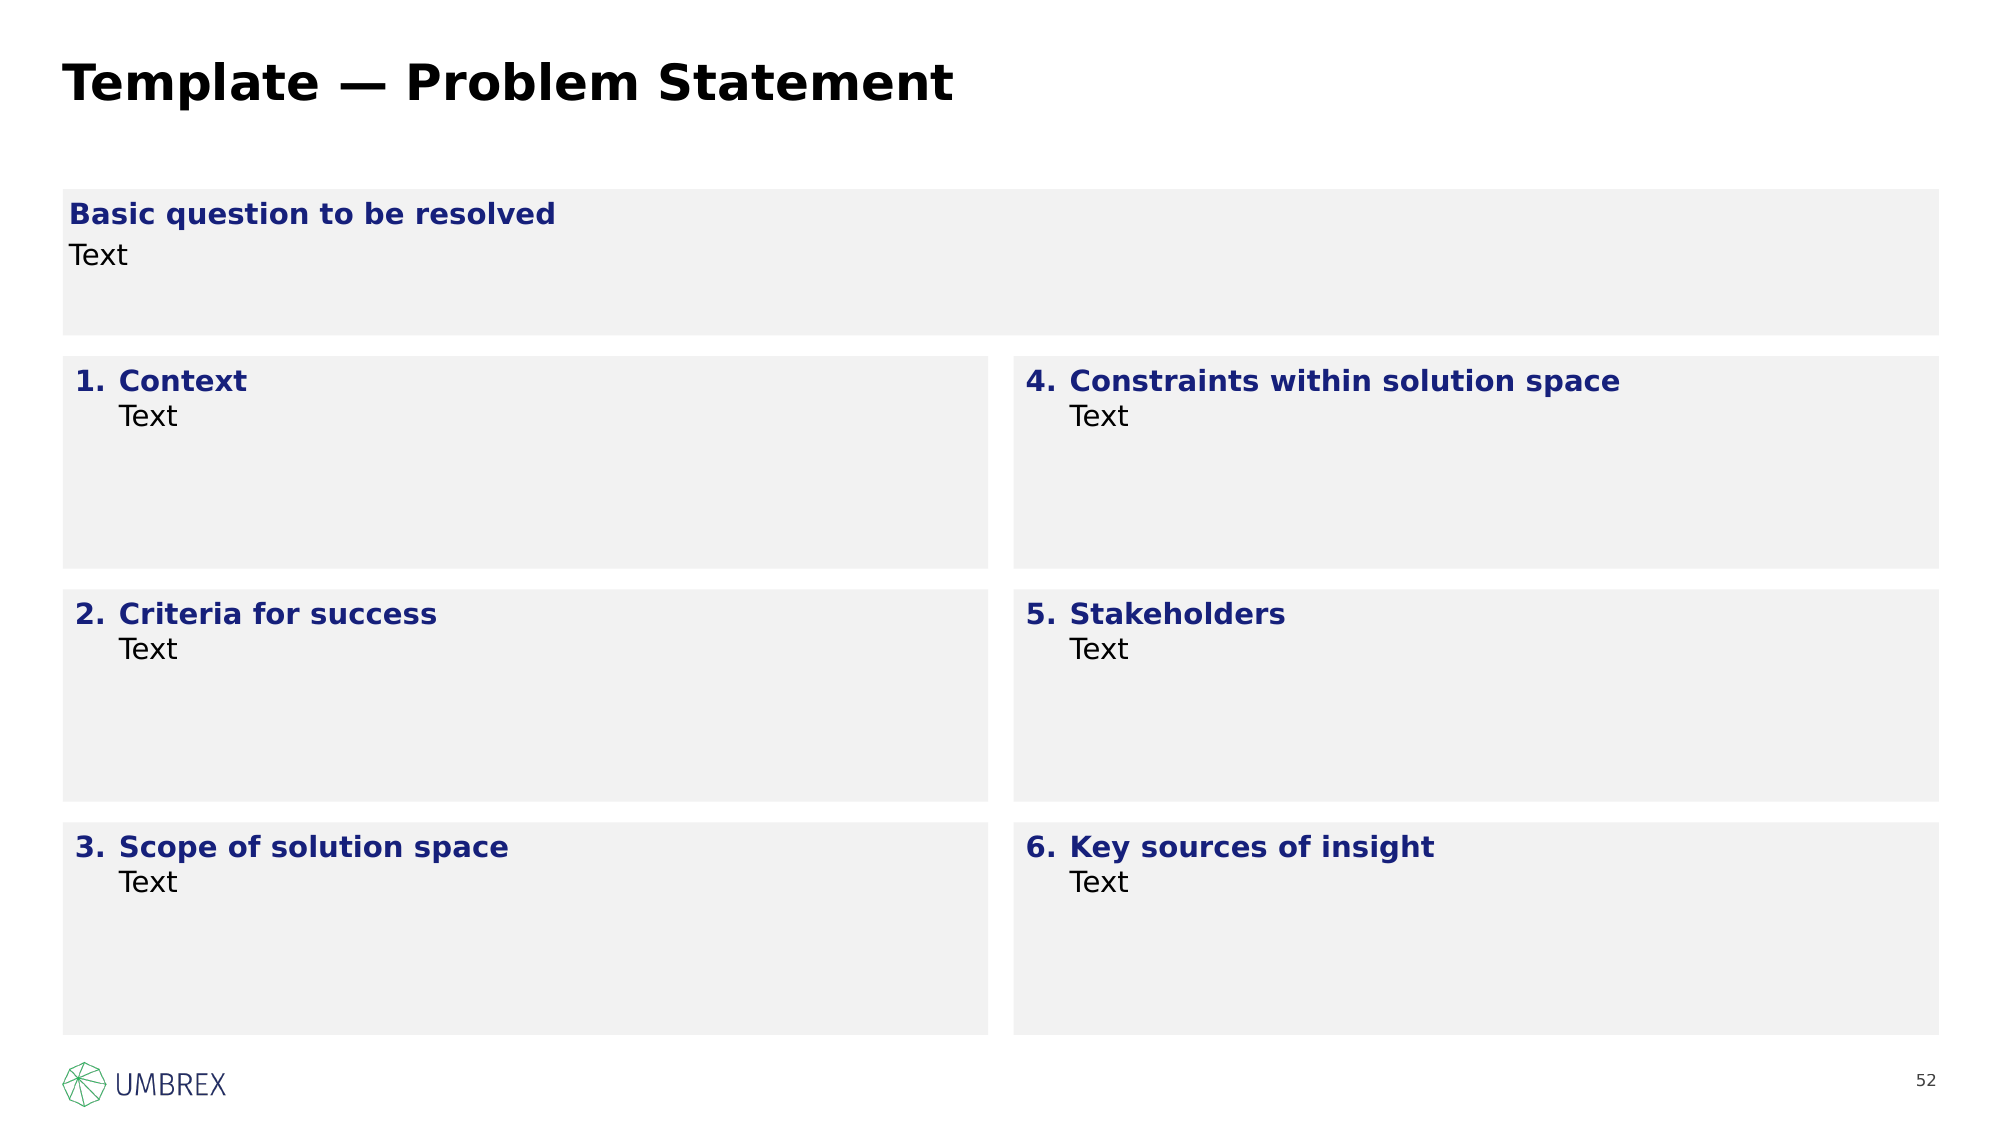

# Template — Problem Statement
Basic question to be resolved
Text
Context
Text
Constraints within solution space
Text
Criteria for success
Text
Stakeholders
Text
Scope of solution space
Text
Key sources of insight
Text